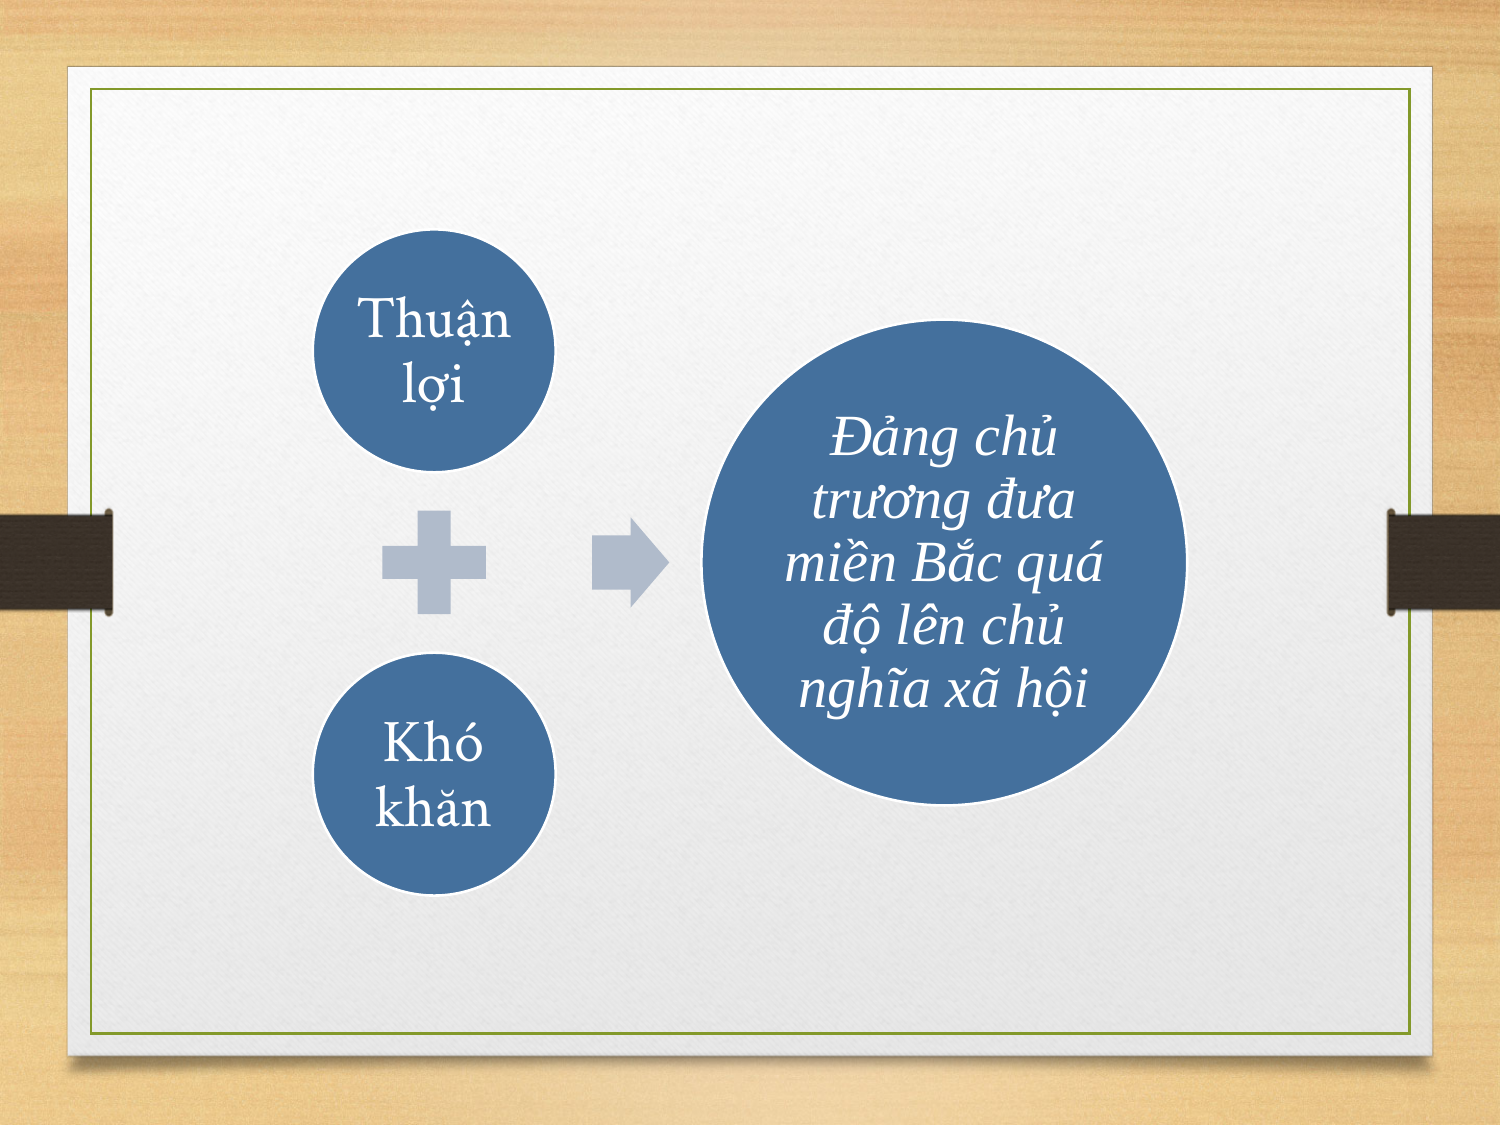

Thuận lợi

Khó khăn

Đảng chủ trương đưa miền Bắc quá độ lên chủ nghĩa xã hội